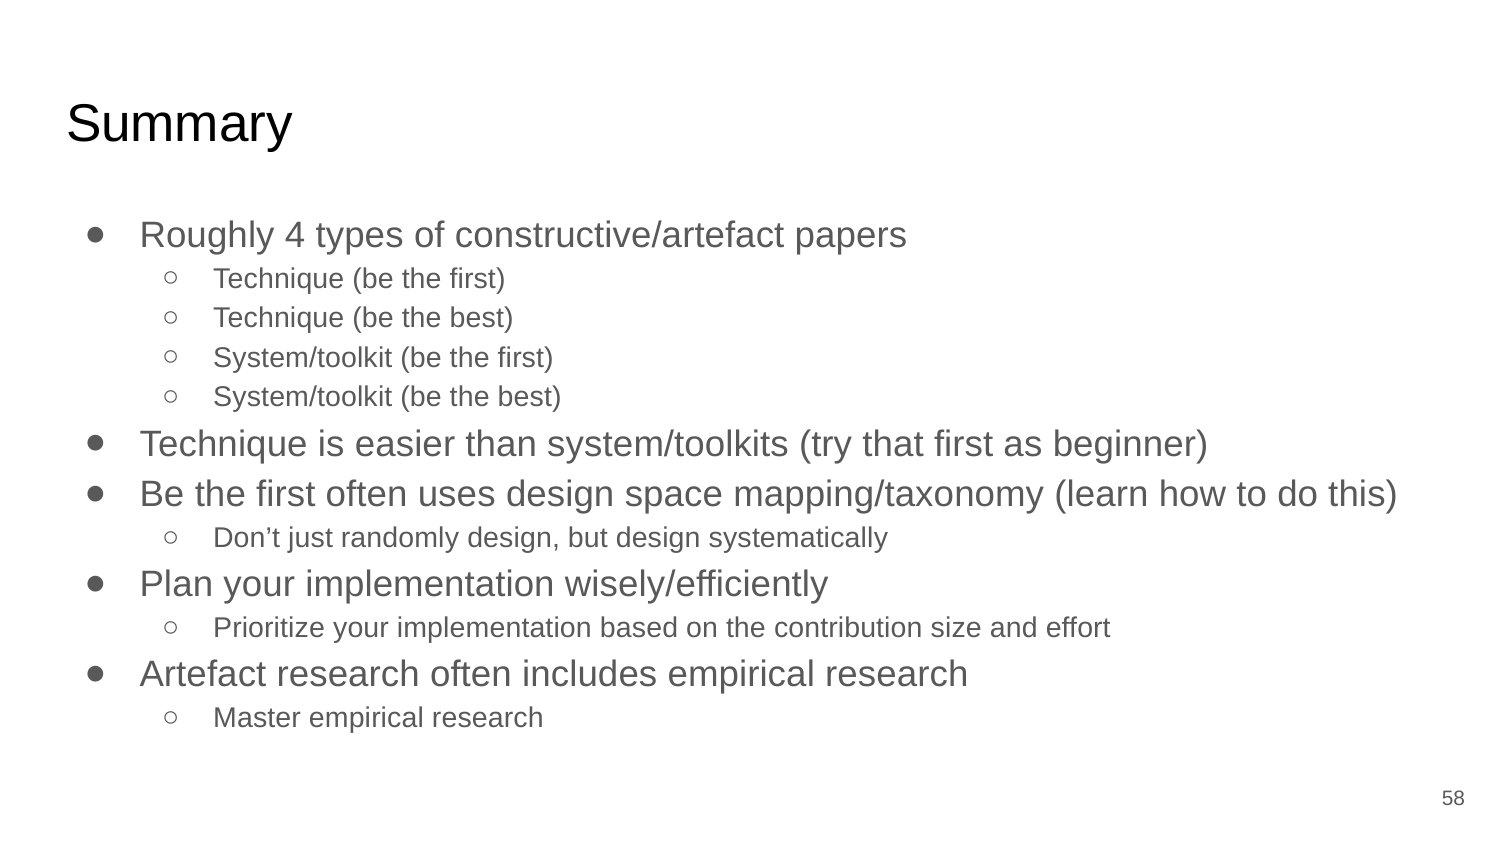

# Summary
Roughly 4 types of constructive/artefact papers
Technique (be the first)
Technique (be the best)
System/toolkit (be the first)
System/toolkit (be the best)
Technique is easier than system/toolkits (try that first as beginner)
Be the first often uses design space mapping/taxonomy (learn how to do this)
Don’t just randomly design, but design systematically
Plan your implementation wisely/efficiently
Prioritize your implementation based on the contribution size and effort
Artefact research often includes empirical research
Master empirical research
58